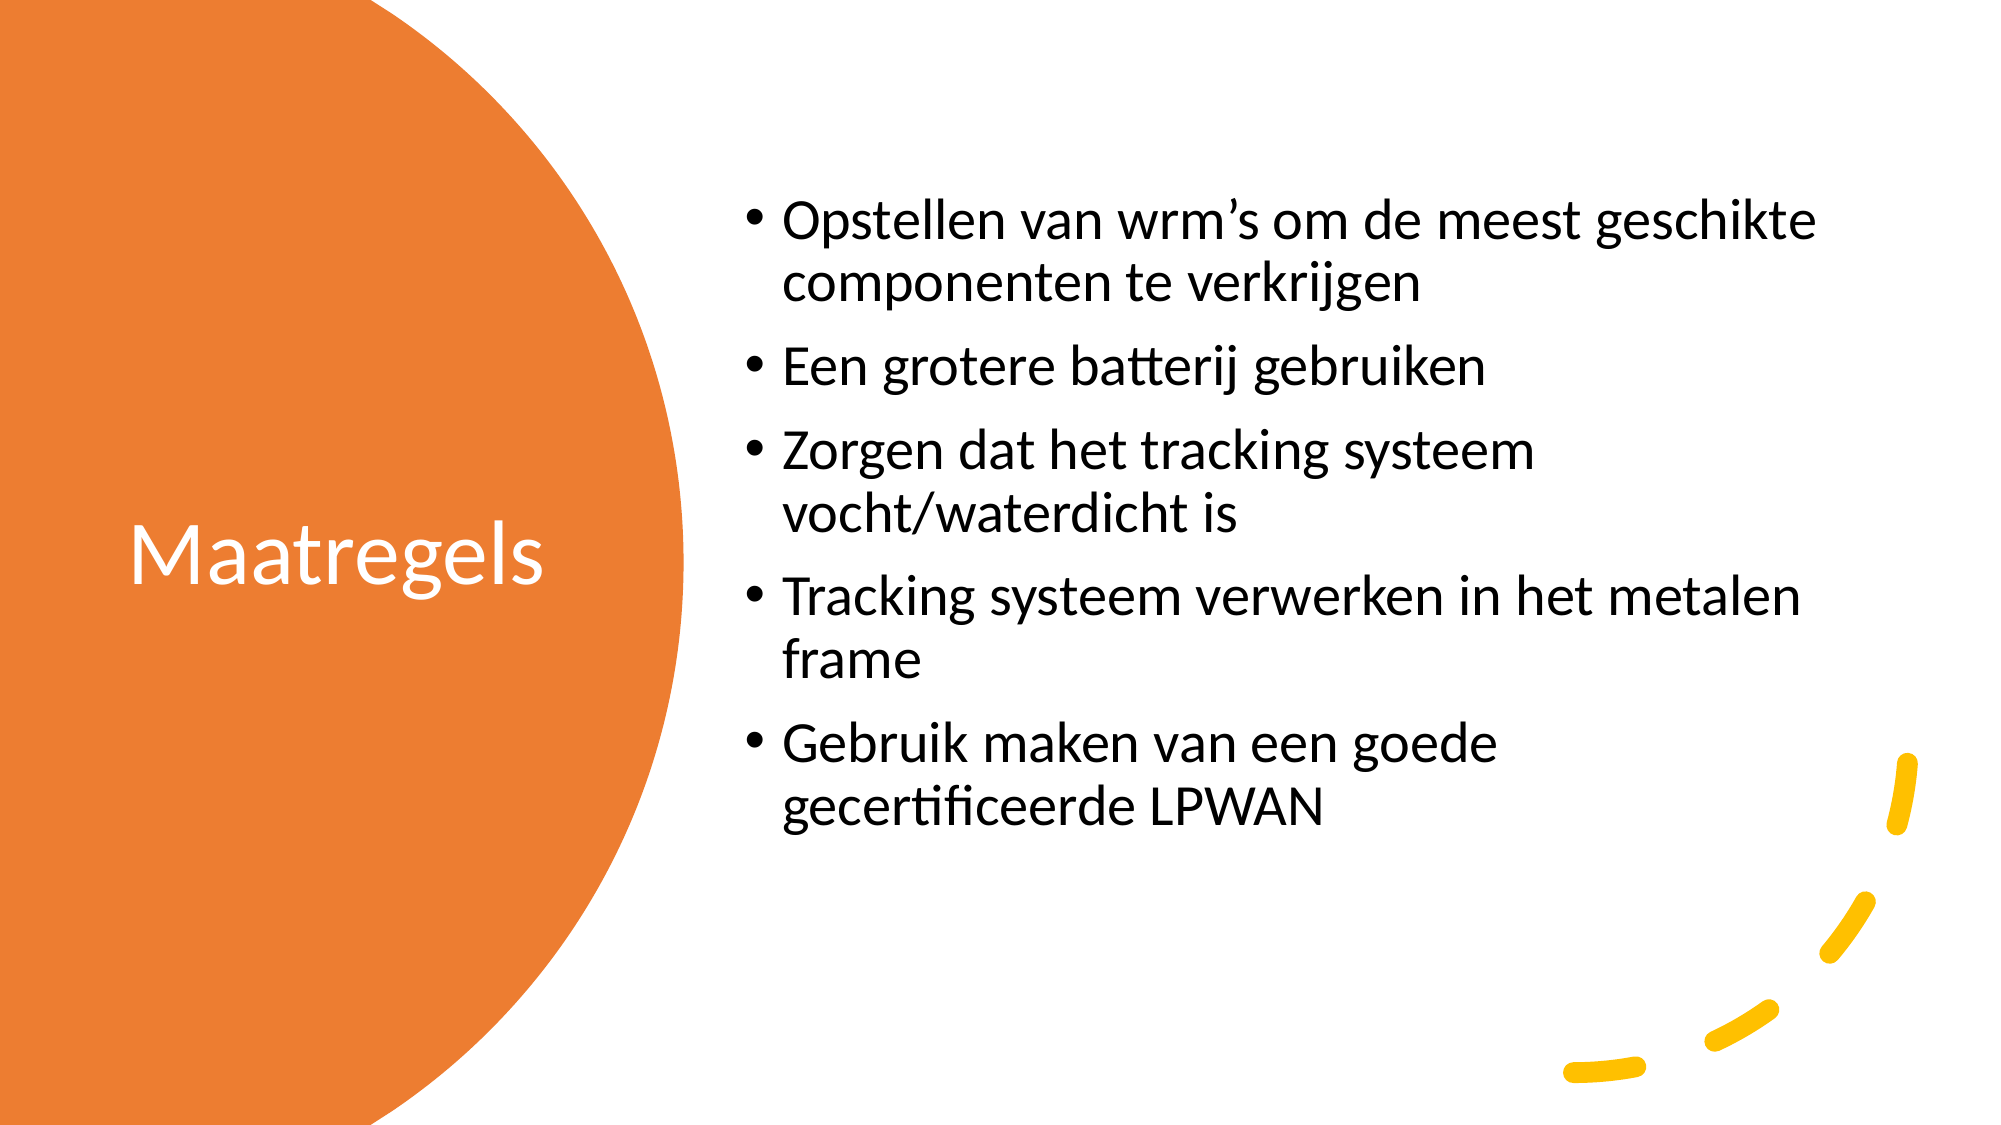

Opstellen van wrm’s om de meest geschikte componenten te verkrijgen
Een grotere batterij gebruiken
Zorgen dat het tracking systeem vocht/waterdicht is
Tracking systeem verwerken in het metalen frame
Gebruik maken van een goede gecertificeerde LPWAN

# Maatregels